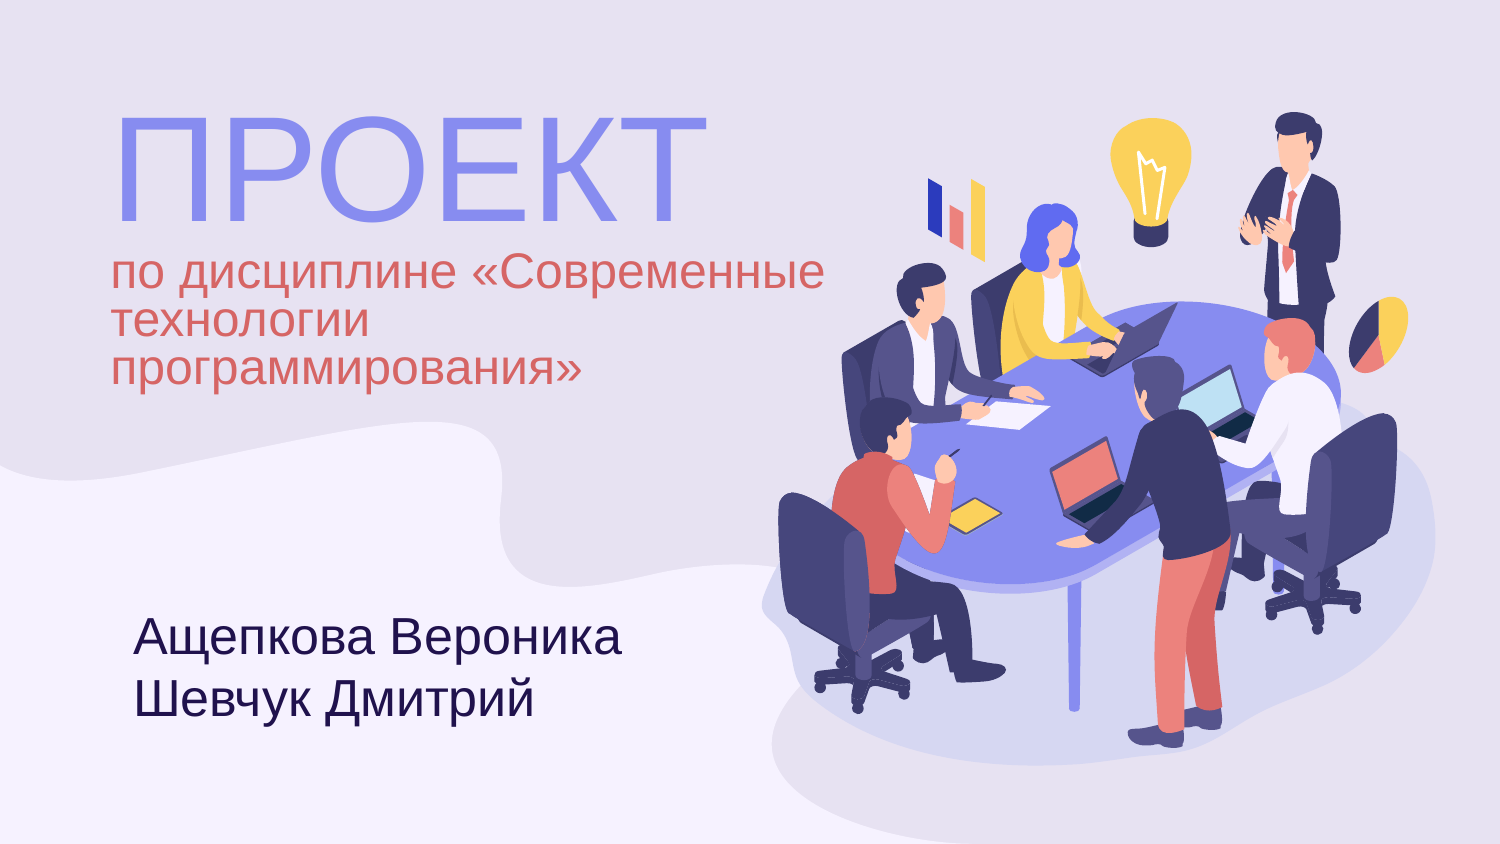

# ПРОЕКТ по дисциплине «Современные технологии программирования»
Ащепкова Вероника
Шевчук Дмитрий